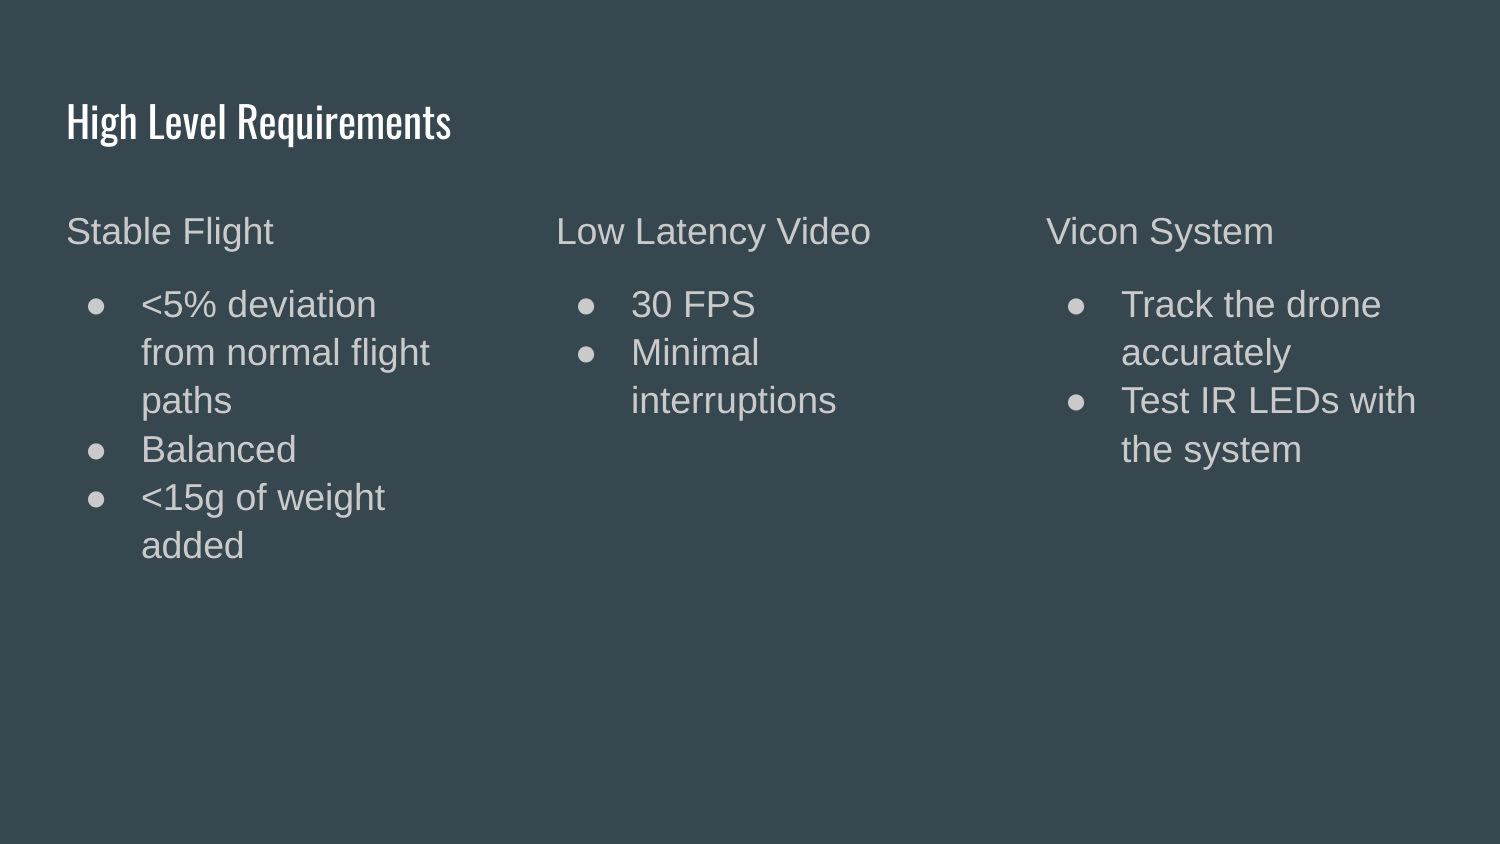

# High Level Requirements
Stable Flight
<5% deviation from normal flight paths
Balanced
<15g of weight added
Low Latency Video
30 FPS
Minimal interruptions
Vicon System
Track the drone accurately
Test IR LEDs with the system